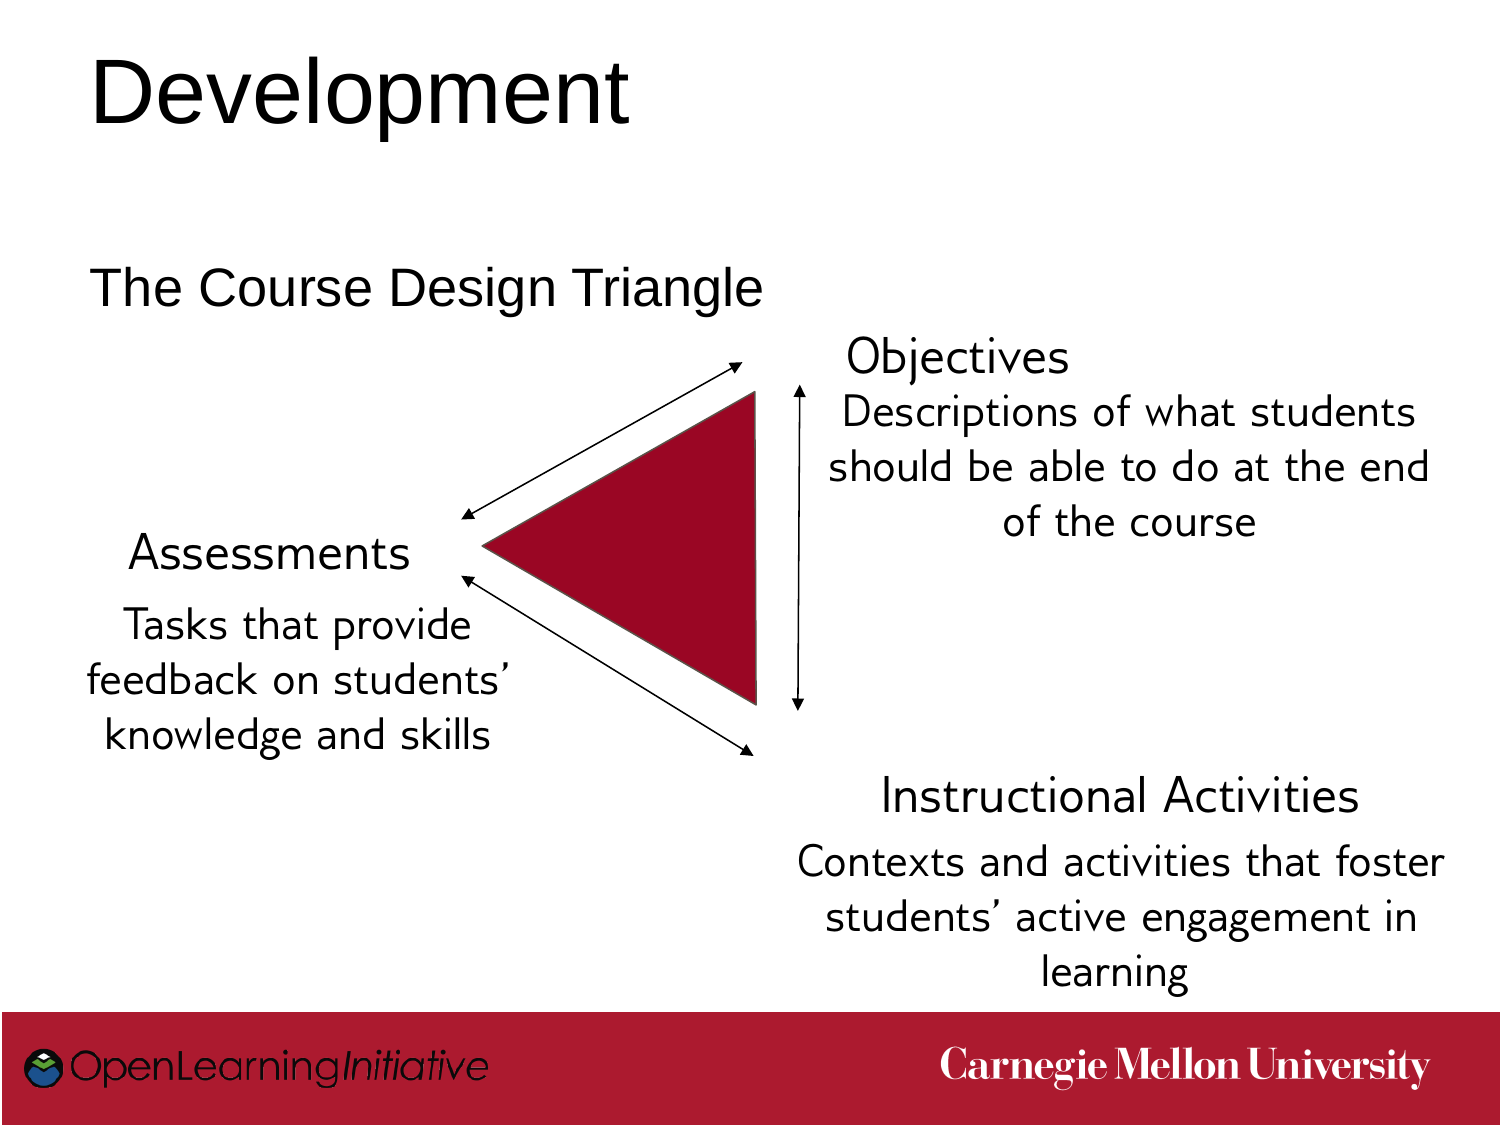

# Development The Course Design Triangle
Objectives

Descriptions of what students should be able to do at the end of the course

Assessments

Tasks that provide feedback on students’ knowledge and skills
Instructional Activities
Contexts and activities that foster students’ active engagement in learning
49